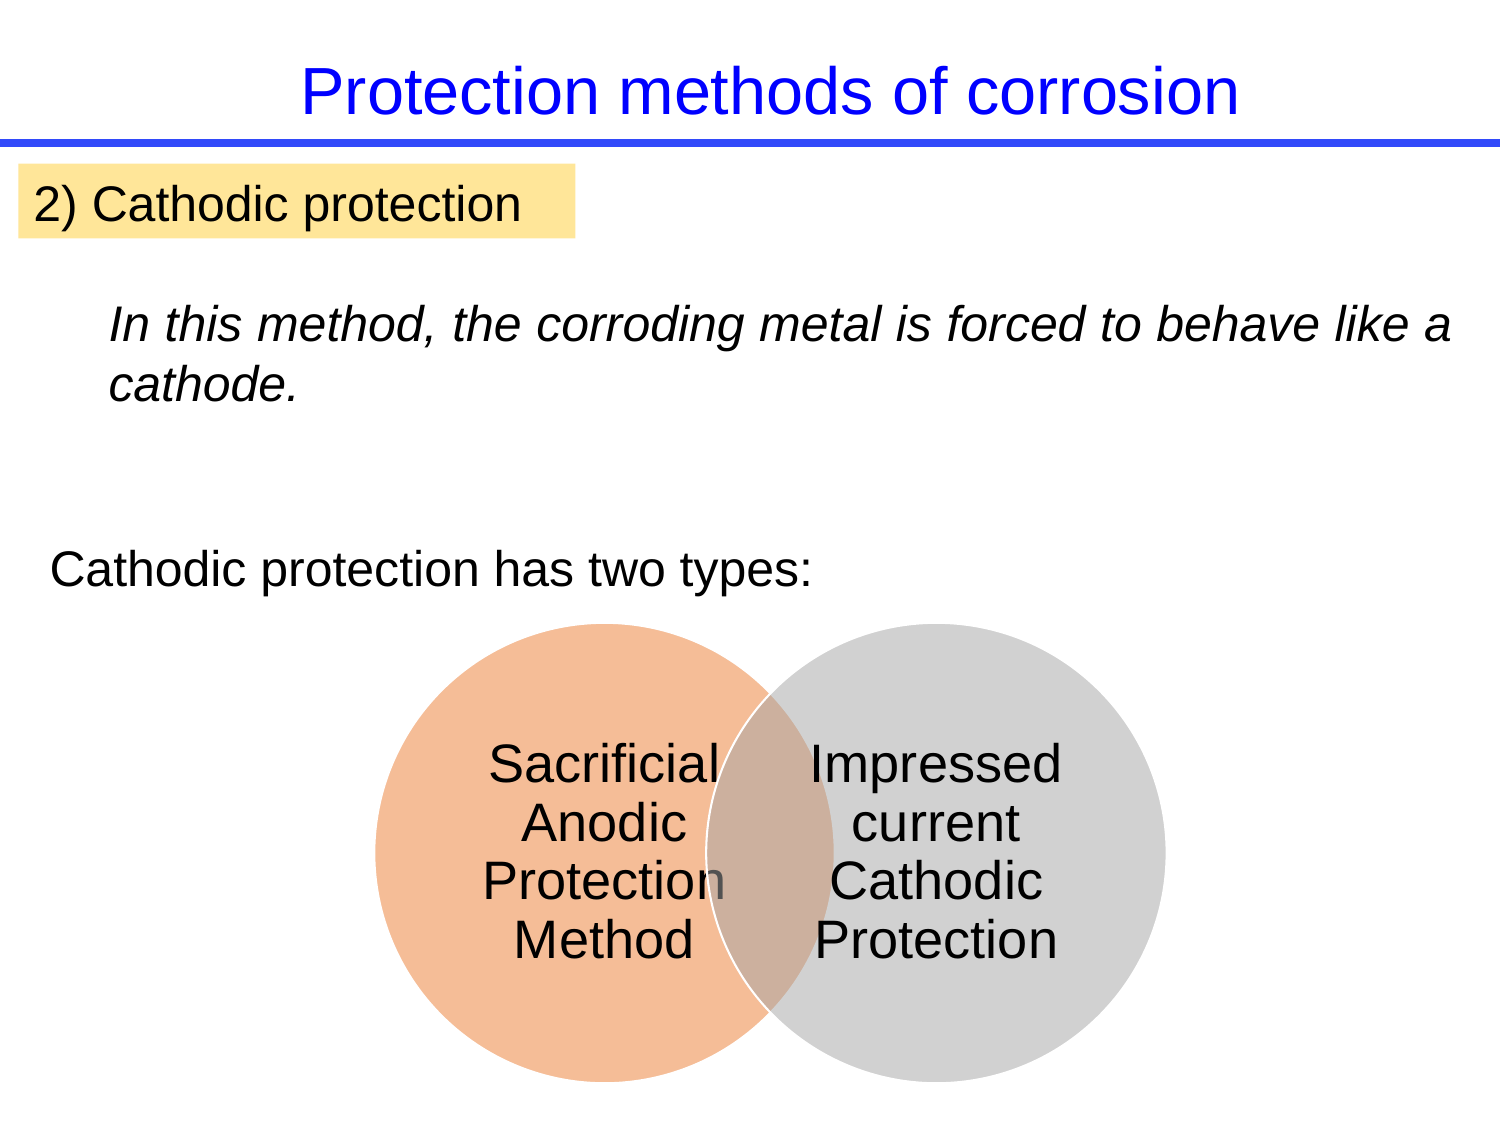

Protection methods of corrosion
2) Cathodic protection
In this method, the corroding metal is forced to behave like a cathode.
Cathodic protection has two types:
Sacrificial Anodic Protection Method
Impressed current Cathodic Protection